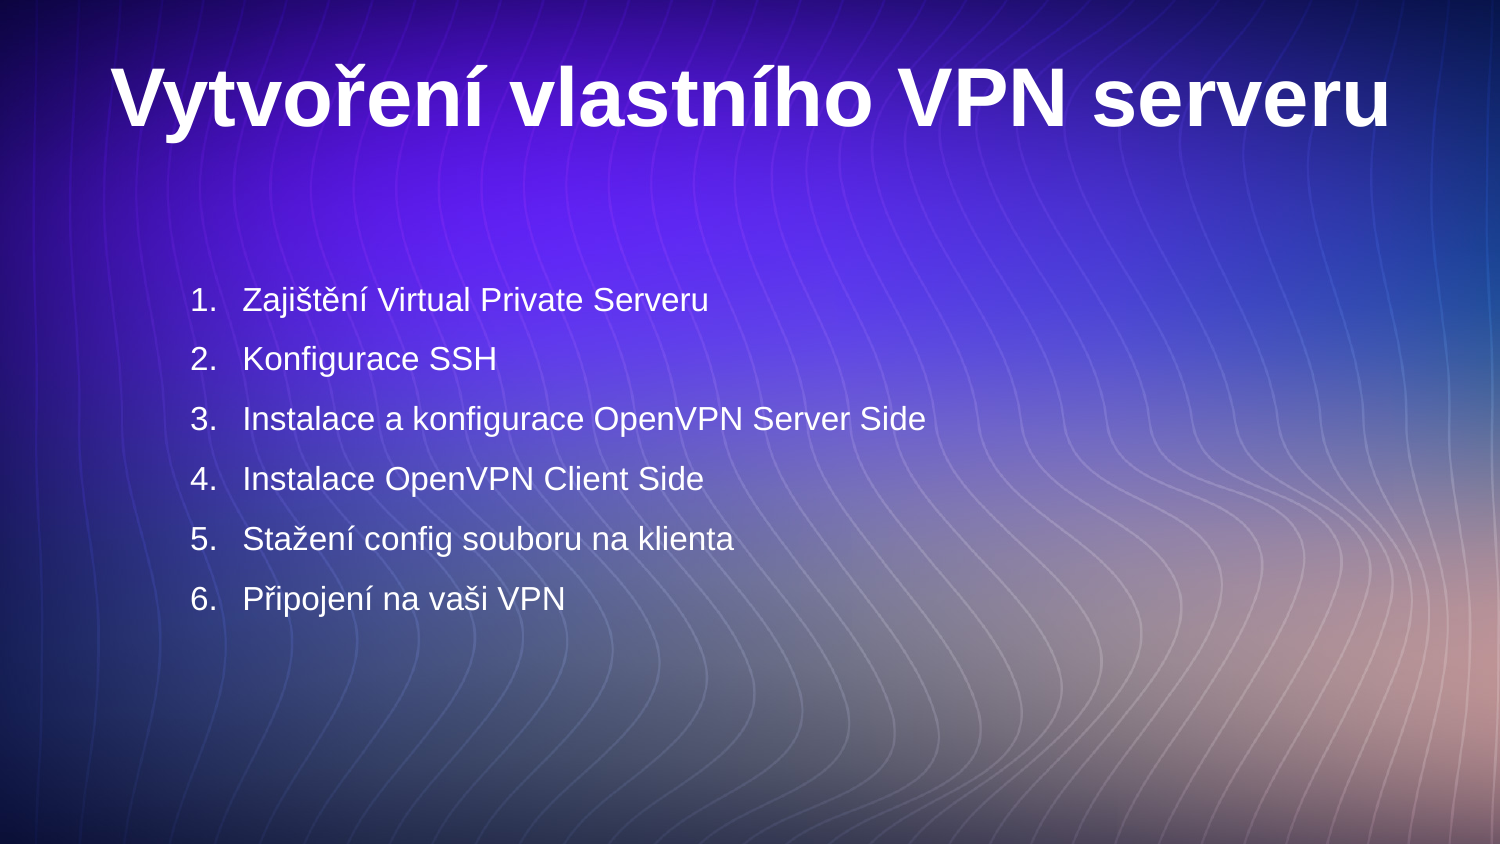

# Vytvoření vlastního VPN serveru
Zajištění Virtual Private Serveru
Konfigurace SSH
Instalace a konfigurace OpenVPN Server Side
Instalace OpenVPN Client Side
Stažení config souboru na klienta
Připojení na vaši VPN